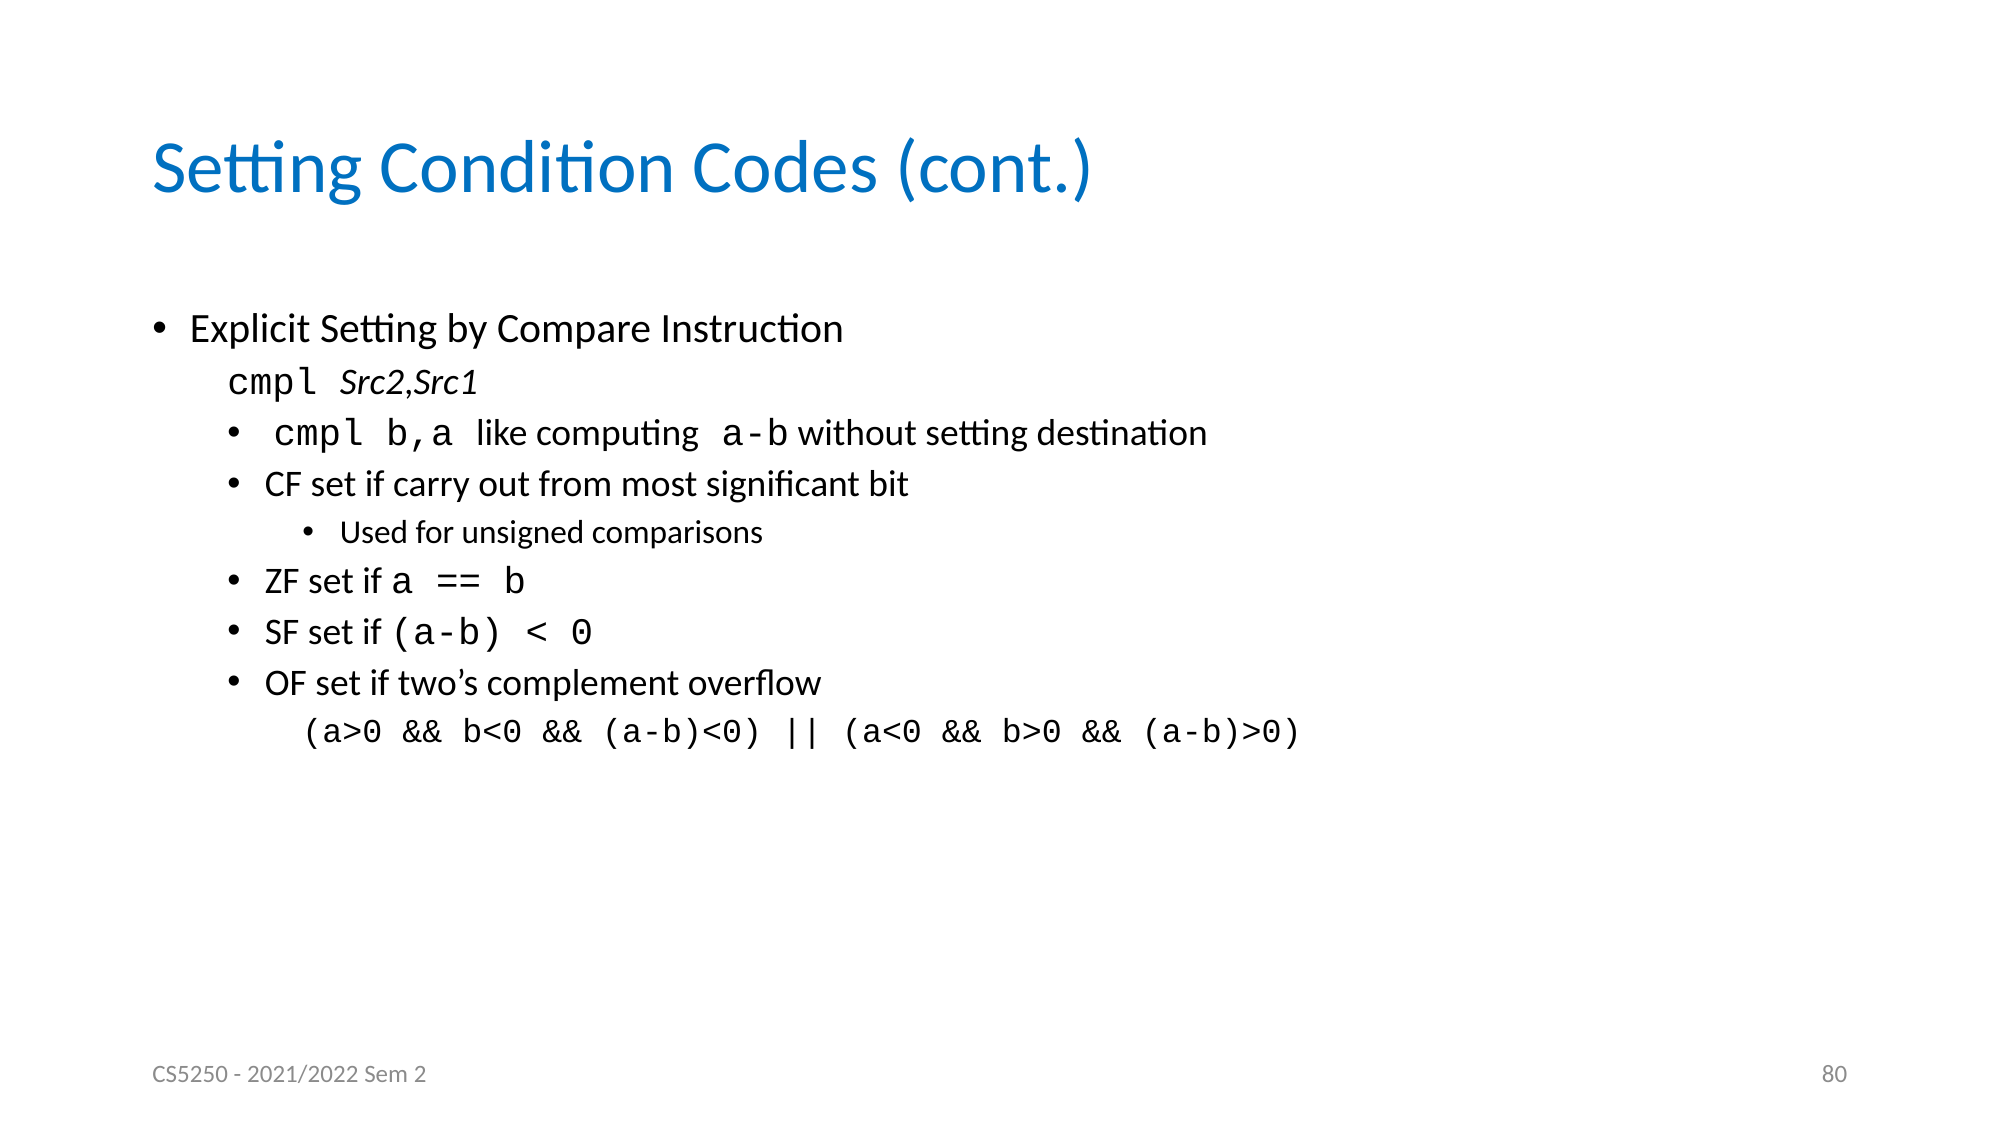

# Setting Condition Codes (cont.)
Explicit Setting by Compare Instruction
cmpl Src2,Src1
 cmpl b,a like computing a-b without setting destination
CF set if carry out from most significant bit
Used for unsigned comparisons
ZF set if a == b
SF set if (a-b) < 0
OF set if two’s complement overflow
(a>0 && b<0 && (a-b)<0) || (a<0 && b>0 && (a-b)>0)
CS5250 - 2021/2022 Sem 2
80